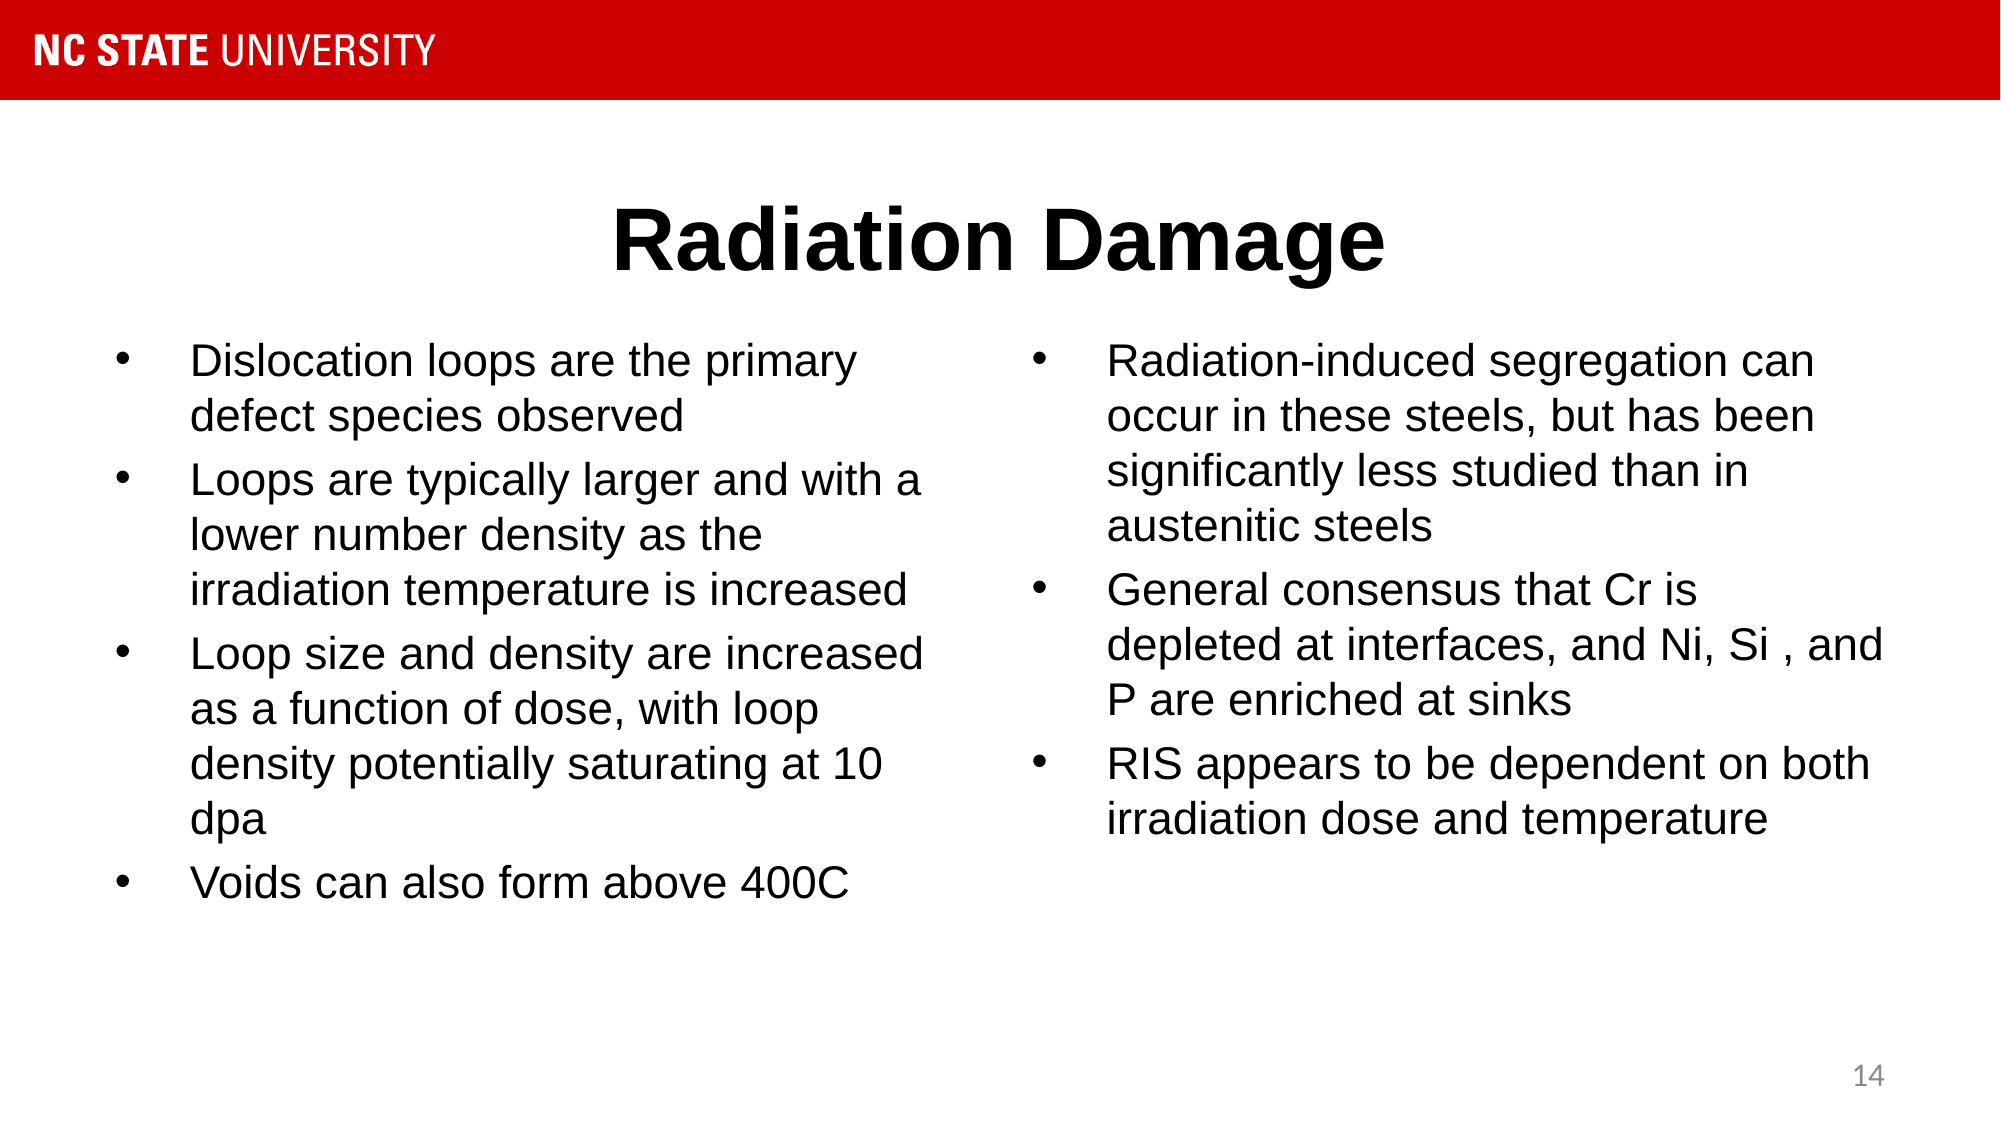

# Radiation Damage
Dislocation loops are the primary defect species observed
Loops are typically larger and with a lower number density as the irradiation temperature is increased
Loop size and density are increased as a function of dose, with loop density potentially saturating at 10 dpa
Voids can also form above 400C

Radiation-induced segregation can occur in these steels, but has been significantly less studied than in austenitic steels
General consensus that Cr is depleted at interfaces, and Ni, Si , and P are enriched at sinks
RIS appears to be dependent on both irradiation dose and temperature
14